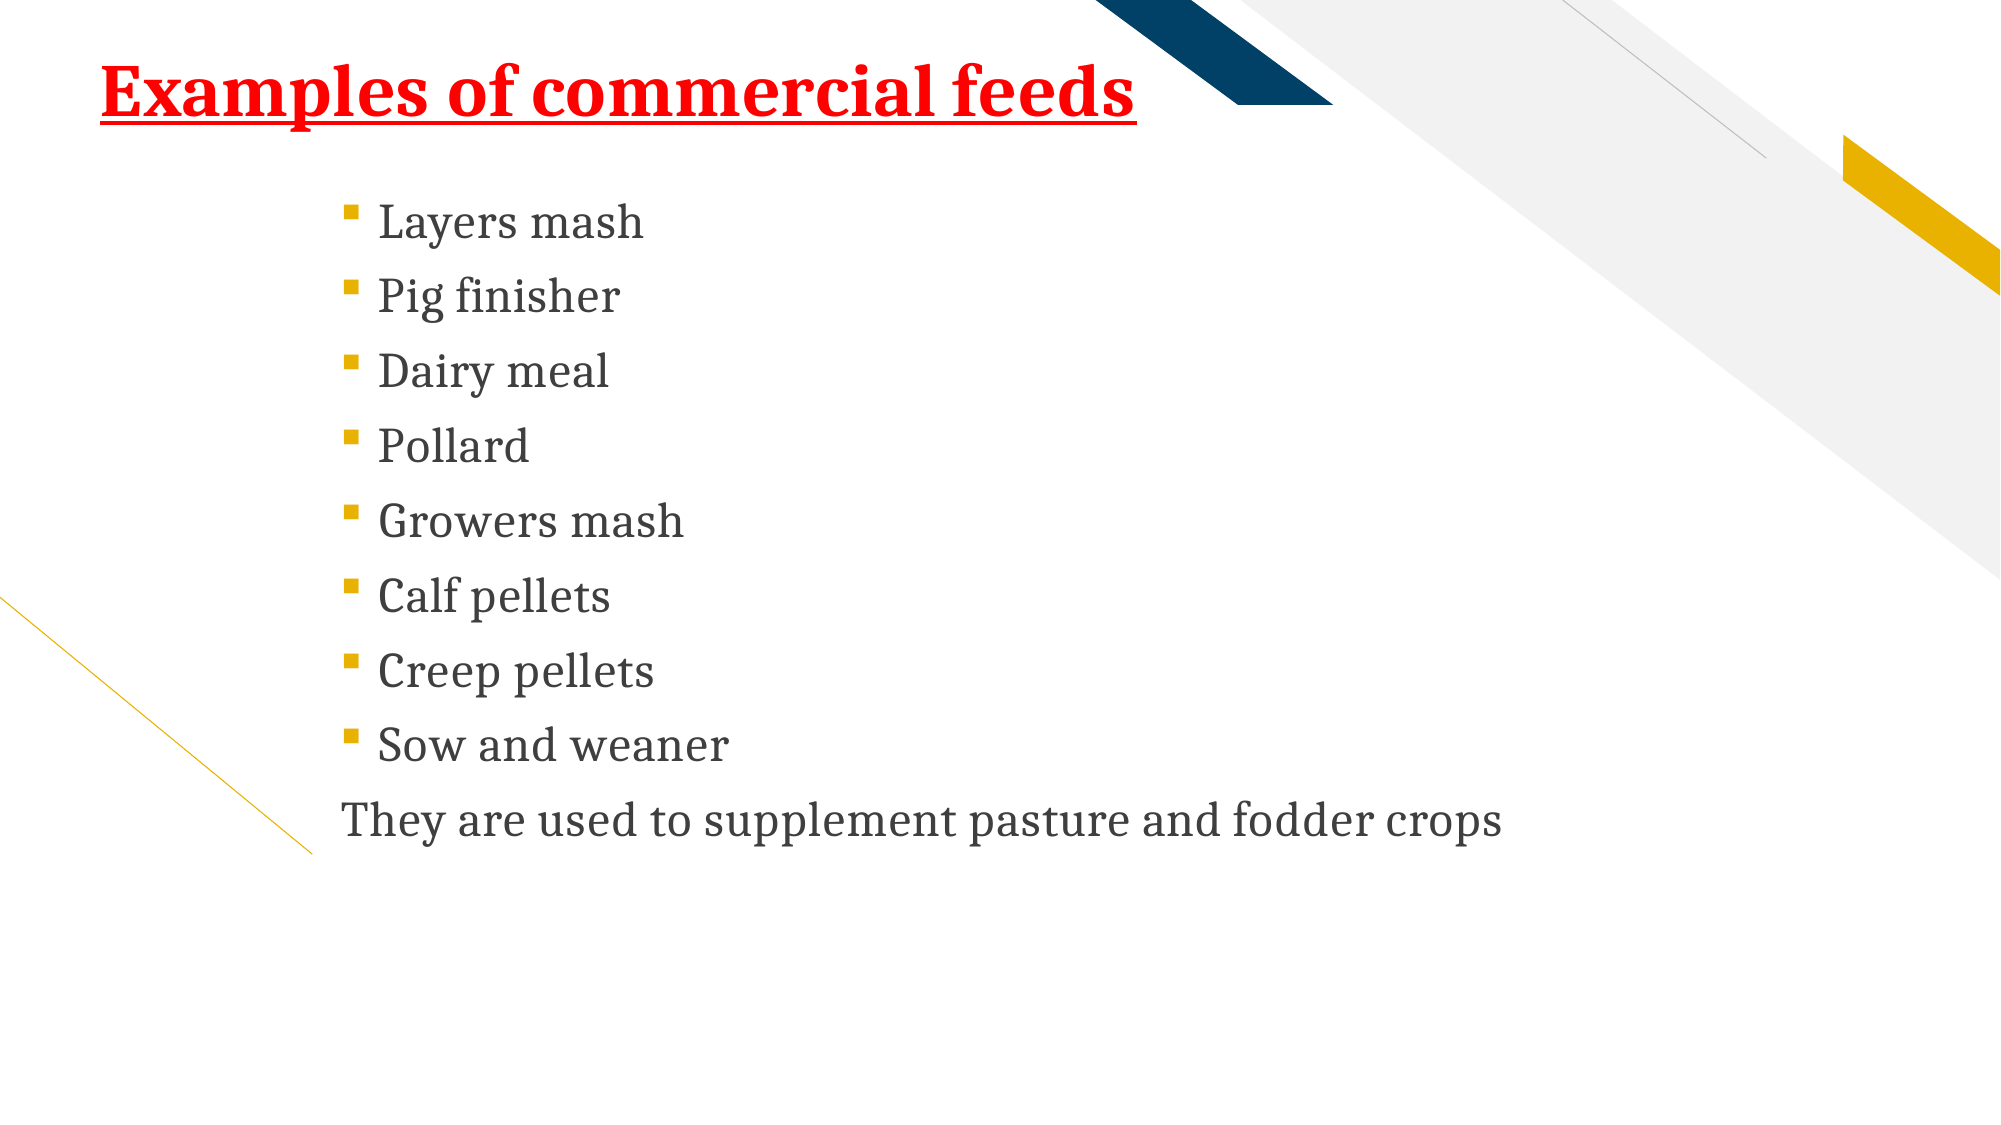

# Examples of commercial feeds
Layers mash
Pig finisher
Dairy meal
Pollard
Growers mash
Calf pellets
Creep pellets
Sow and weaner
They are used to supplement pasture and fodder crops